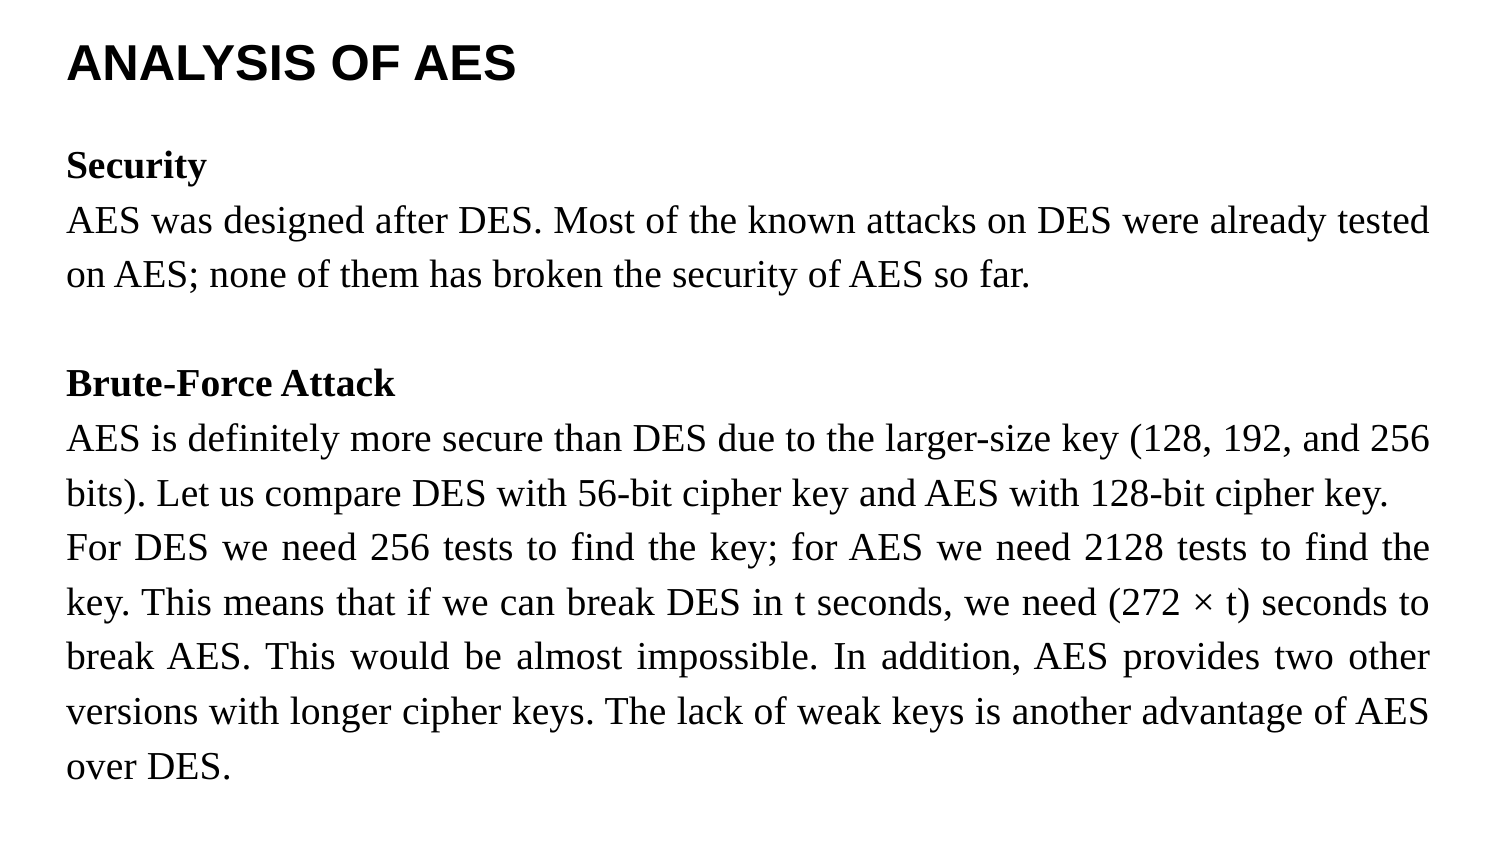

# ANALYSIS OF AES
Security
AES was designed after DES. Most of the known attacks on DES were already tested on AES; none of them has broken the security of AES so far.

Brute-Force Attack
AES is definitely more secure than DES due to the larger-size key (128, 192, and 256 bits). Let us compare DES with 56-bit cipher key and AES with 128-bit cipher key.
For DES we need 256 tests to find the key; for AES we need 2128 tests to find the key. This means that if we can break DES in t seconds, we need (272 × t) seconds to break AES. This would be almost impossible. In addition, AES provides two other versions with longer cipher keys. The lack of weak keys is another advantage of AES over DES.